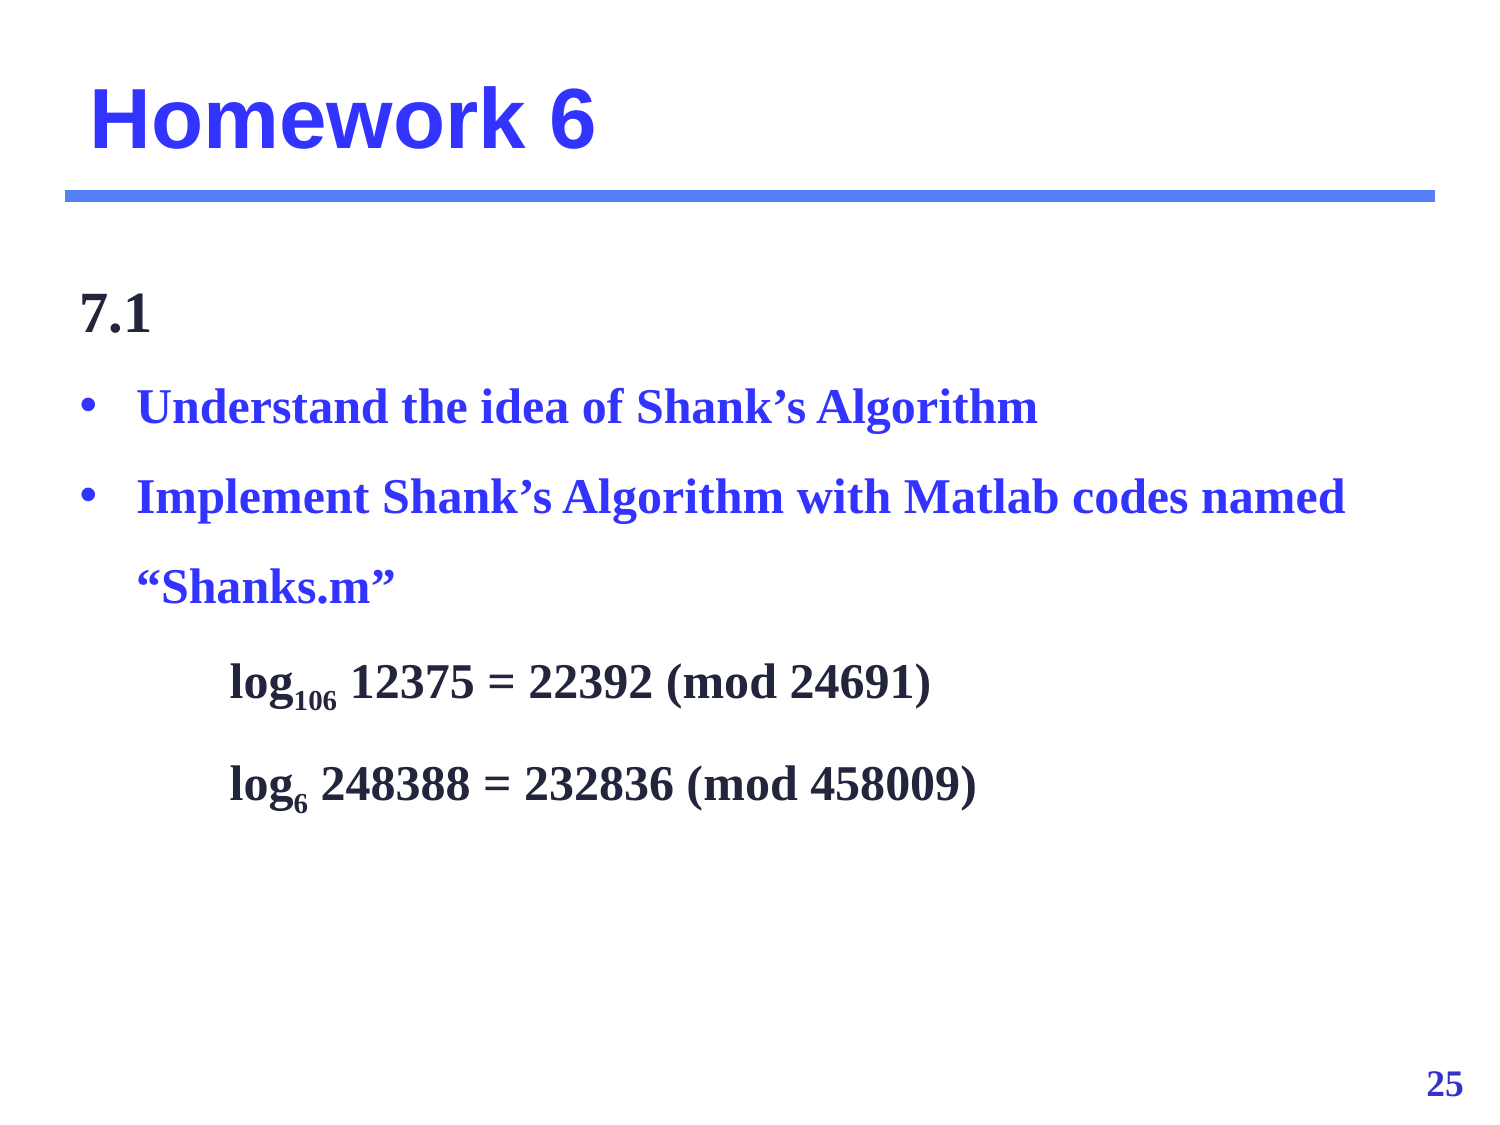

# Homework 6
7.1
Understand the idea of Shank’s Algorithm
Implement Shank’s Algorithm with Matlab codes named “Shanks.m”
	log106 12375 = 22392 (mod 24691)
	log6 248388 = 232836 (mod 458009)

25